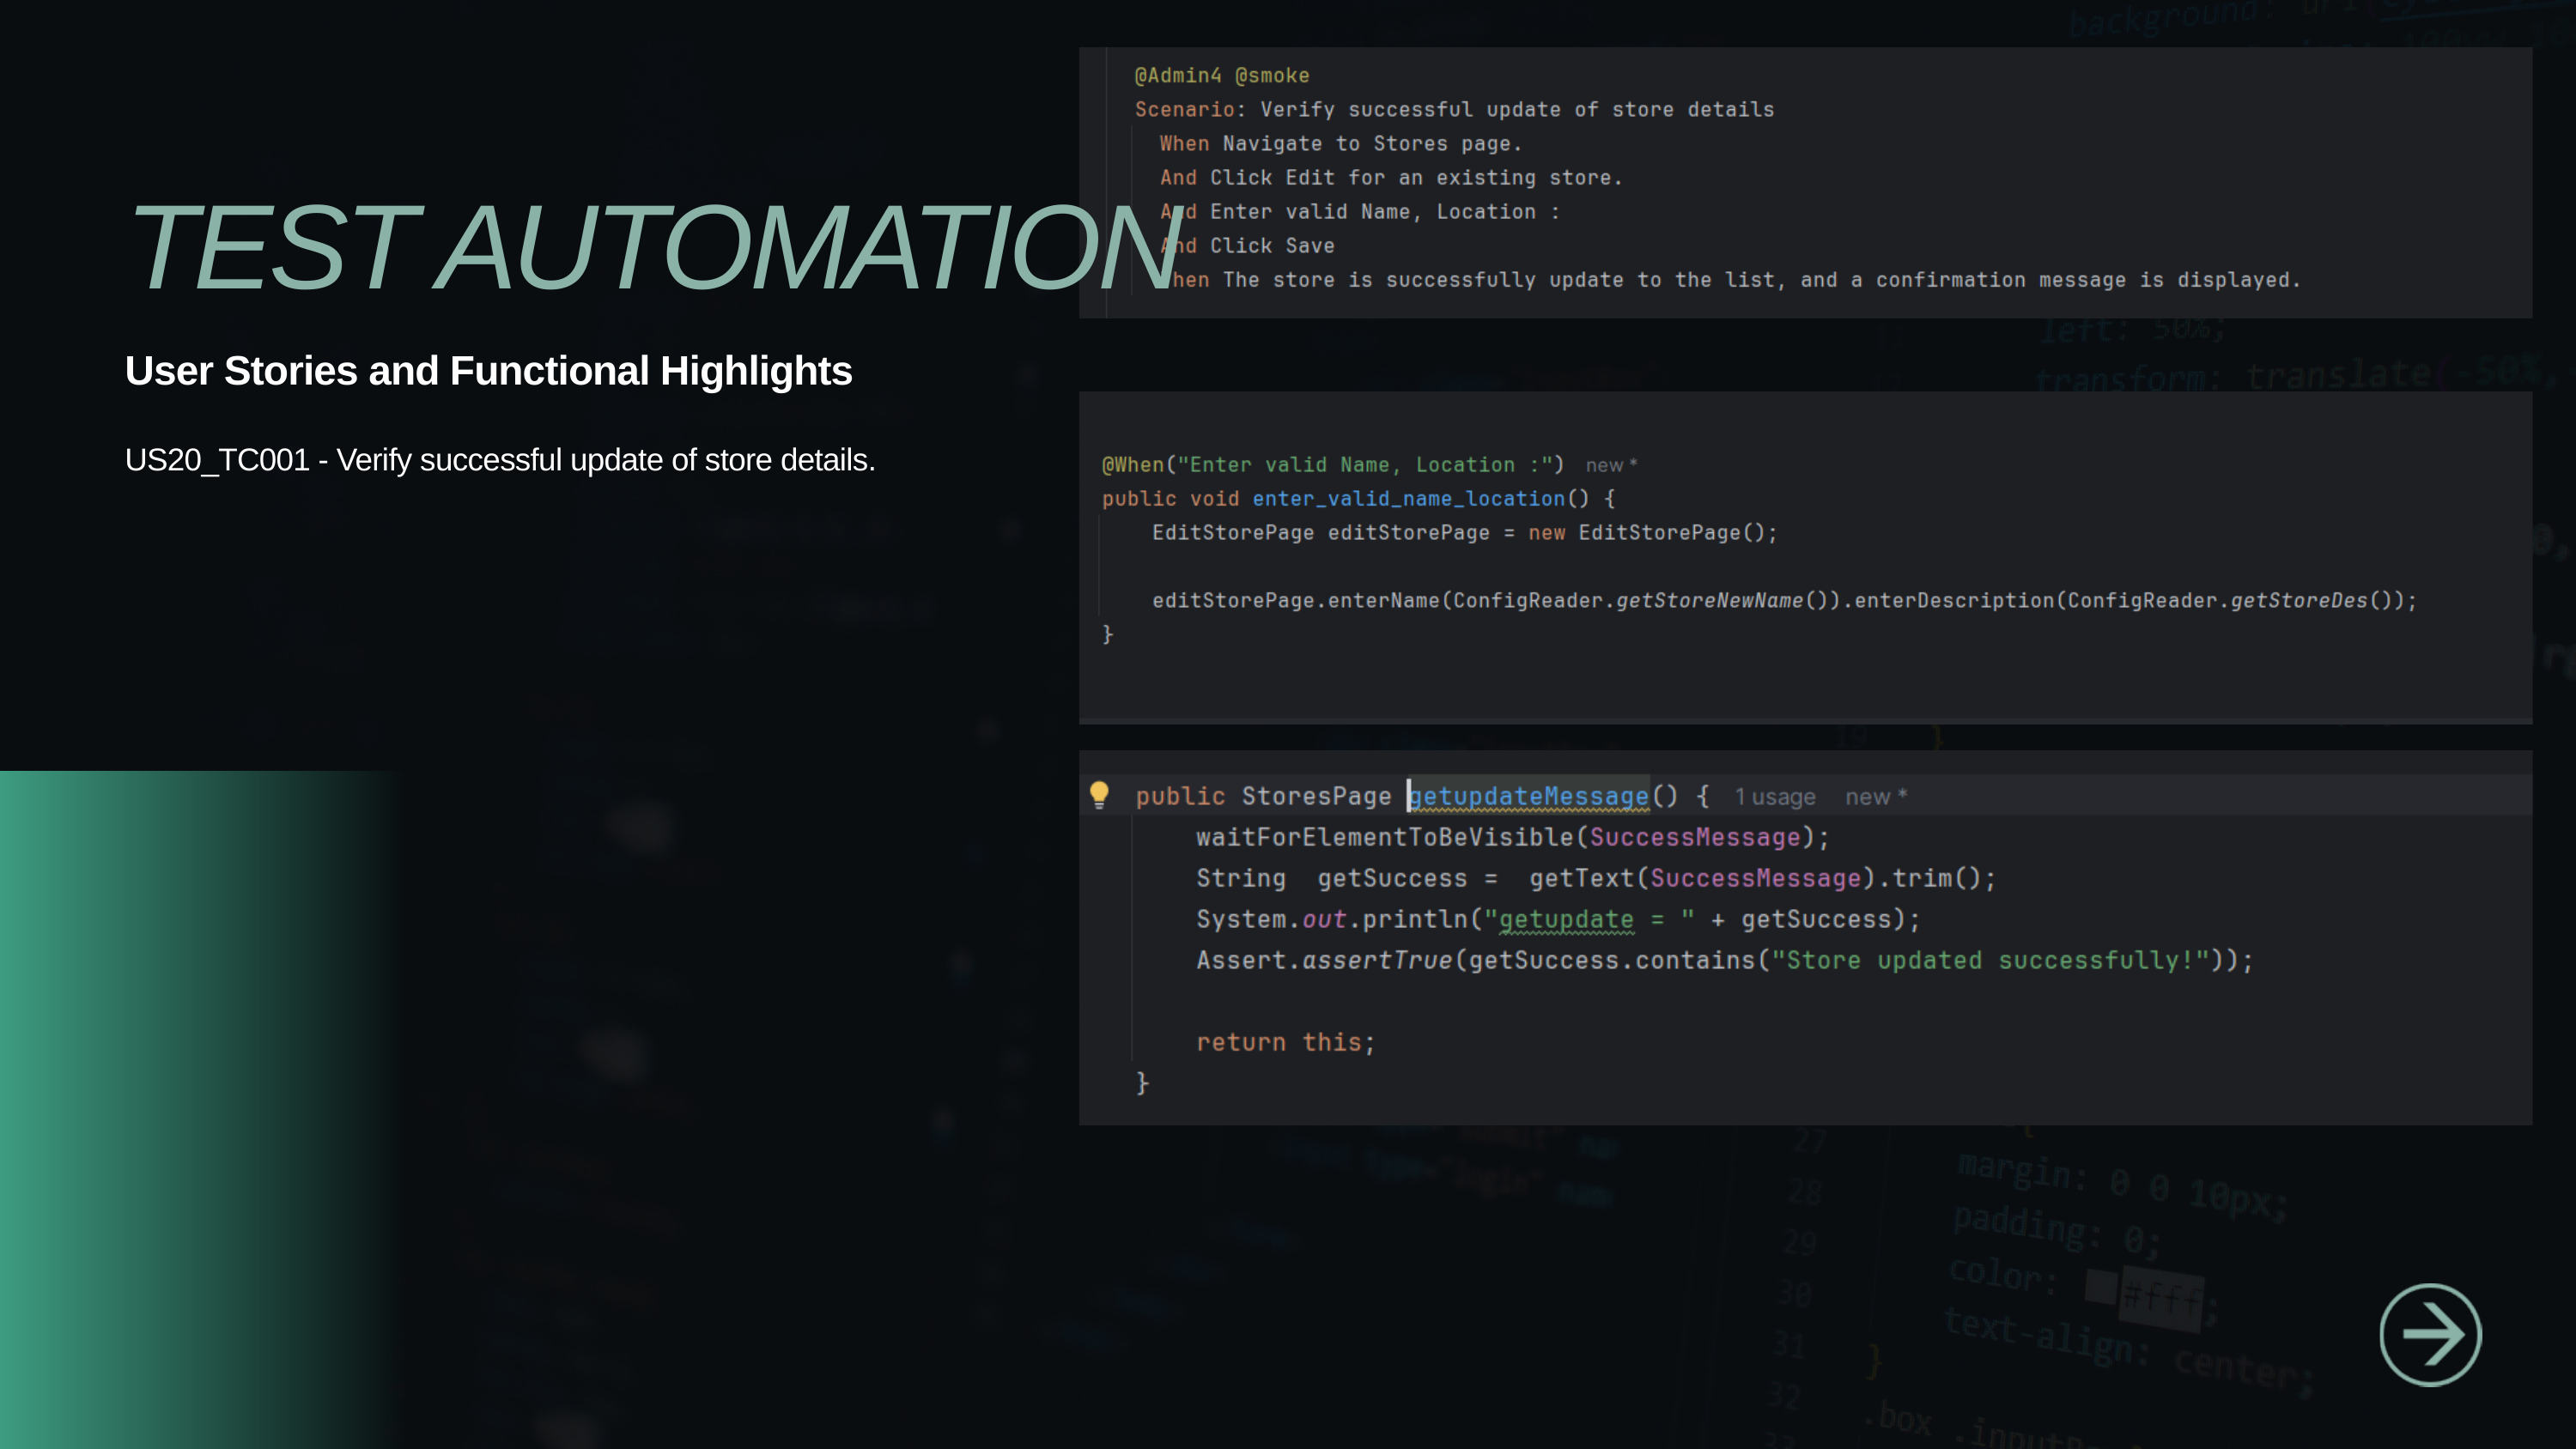

TEST AUTOMATION
User Stories and Functional Highlights

US20_TC001 - Verify successful update of store details.